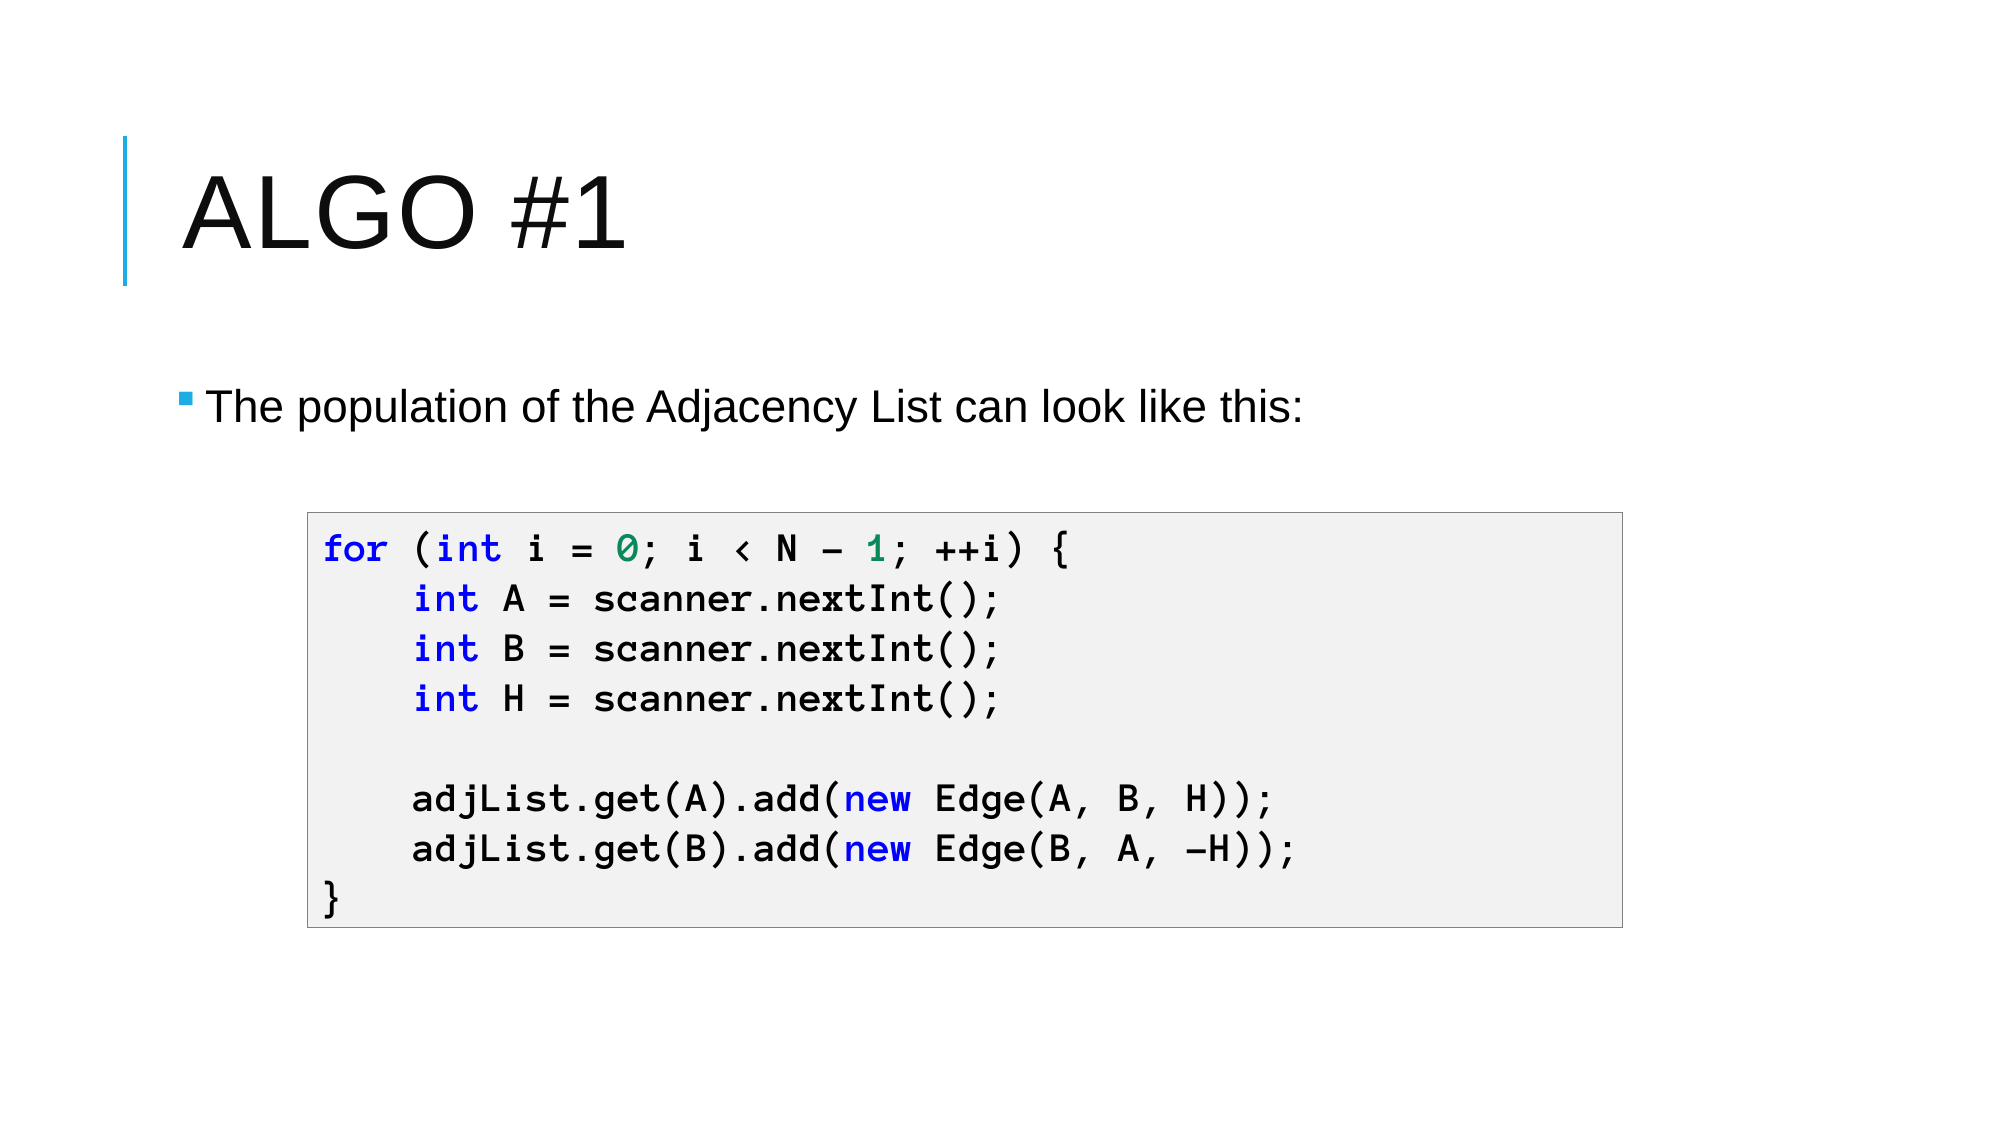

# Algo #1
The population of the Adjacency List can look like this:
for (int i = 0; i < N - 1; ++i) {
    int A = scanner.nextInt();
    int B = scanner.nextInt();
    int H = scanner.nextInt();

    adjList.get(A).add(new Edge(A, B, H));
    adjList.get(B).add(new Edge(B, A, -H));
}